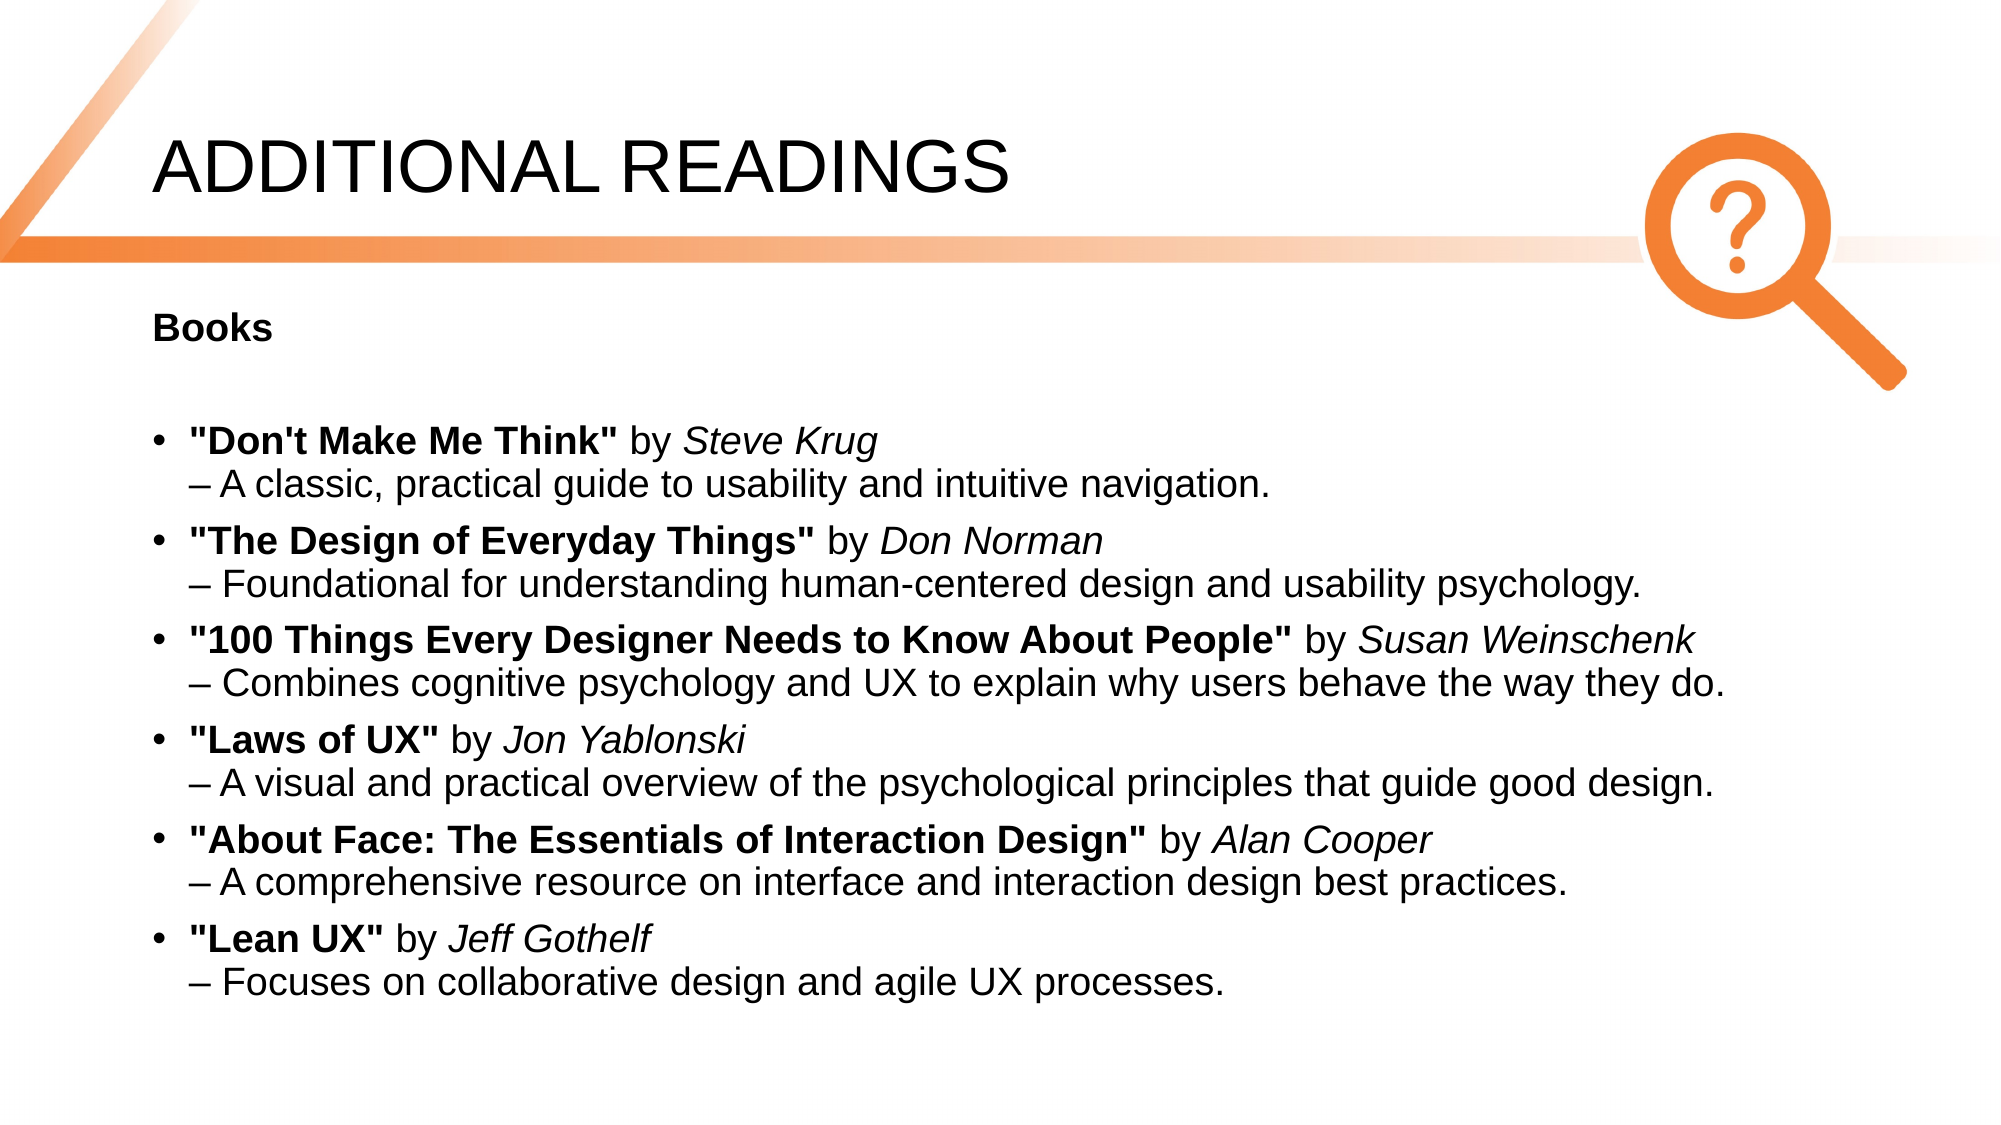

# ADDITIONAL READINGS
Books

"Don't Make Me Think" by Steve Krug
– A classic, practical guide to usability and intuitive navigation.
"The Design of Everyday Things" by Don Norman
– Foundational for understanding human-centered design and usability psychology.
"100 Things Every Designer Needs to Know About People" by Susan Weinschenk
– Combines cognitive psychology and UX to explain why users behave the way they do.
"Laws of UX" by Jon Yablonski
– A visual and practical overview of the psychological principles that guide good design.
"About Face: The Essentials of Interaction Design" by Alan Cooper
– A comprehensive resource on interface and interaction design best practices.
"Lean UX" by Jeff Gothelf
– Focuses on collaborative design and agile UX processes.